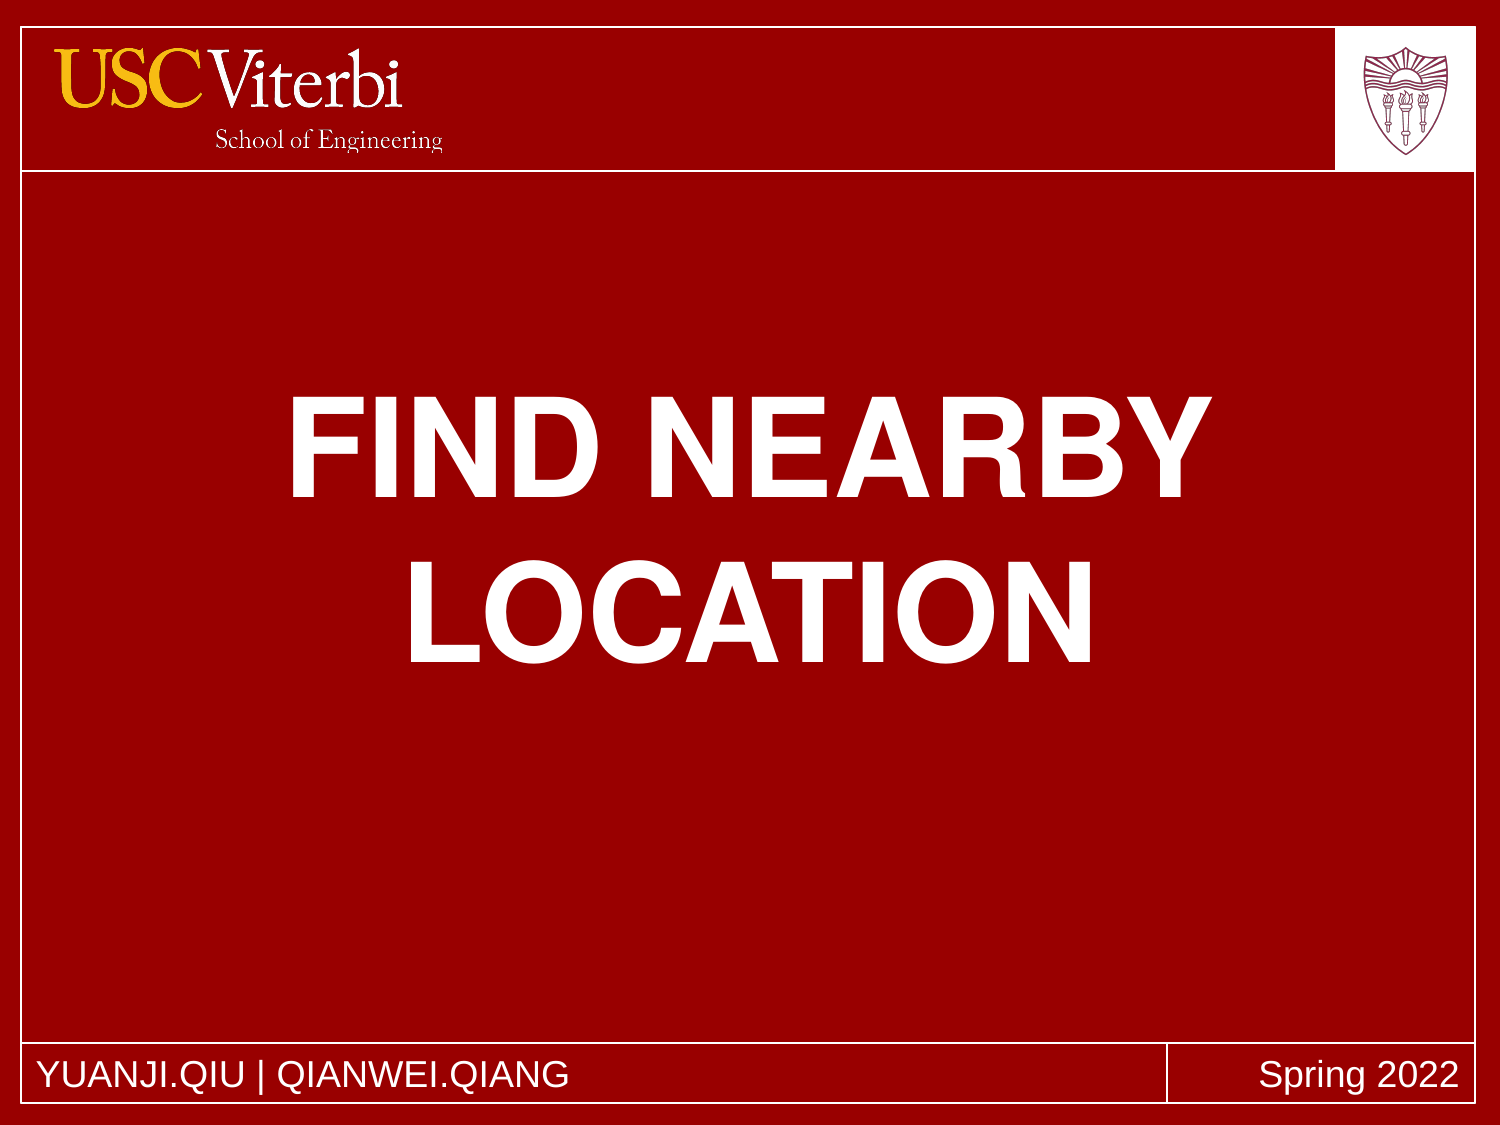

# FIND NEARBY LOCATION
YUANJI.QIU | QIANWEI.QIANG
Spring 2022